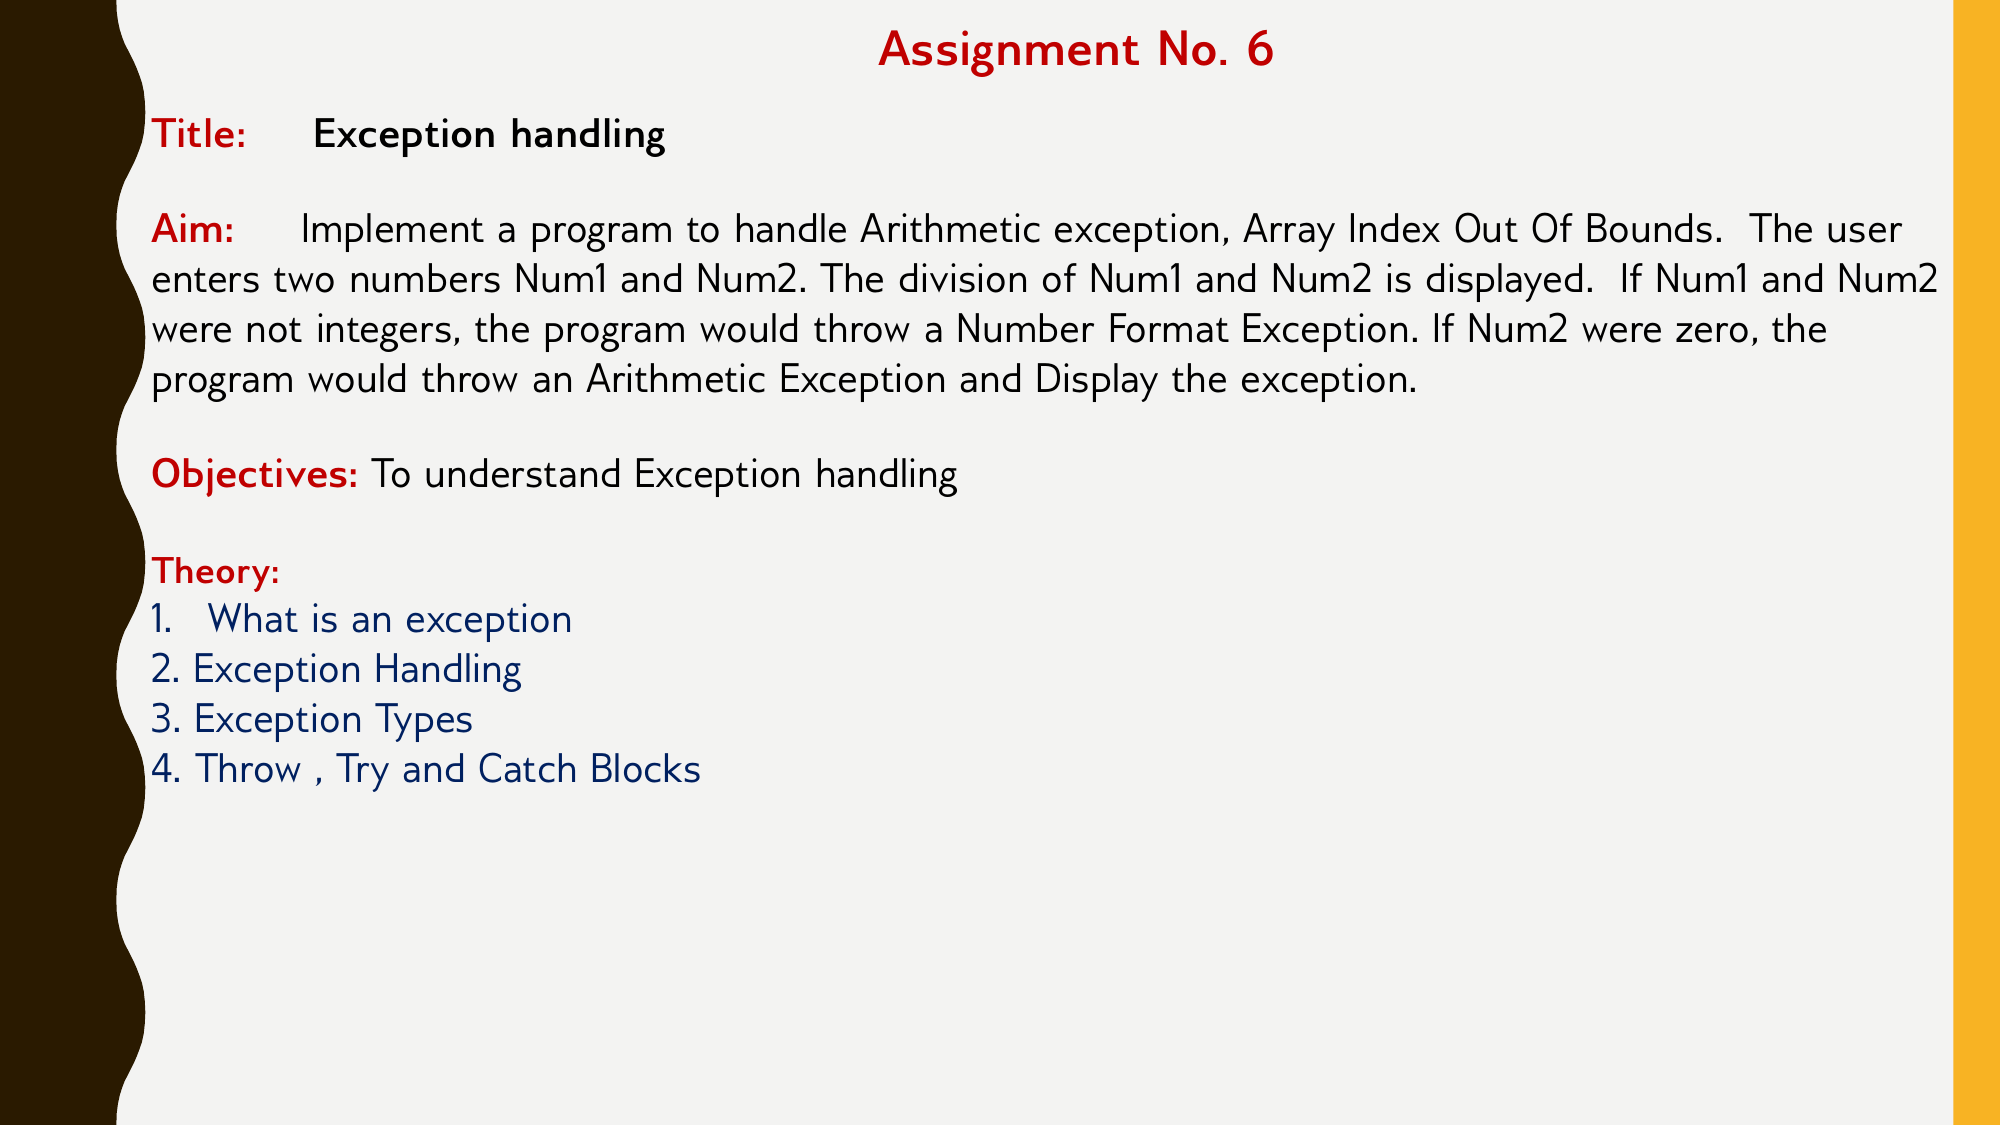

Assignment No. 6
Title:	 Exception handling

Aim:	Implement a program to handle Arithmetic exception, Array Index Out Of Bounds.  The user enters two numbers Num1 and Num2. The division of Num1 and Num2 is displayed.  If Num1 and Num2 were not integers, the program would throw a Number Format Exception. If Num2 were zero, the program would throw an Arithmetic Exception and Display the exception.

Objectives: To understand Exception handling

Theory:
What is an exception
2. Exception Handling
3. Exception Types
4. Throw , Try and Catch Blocks